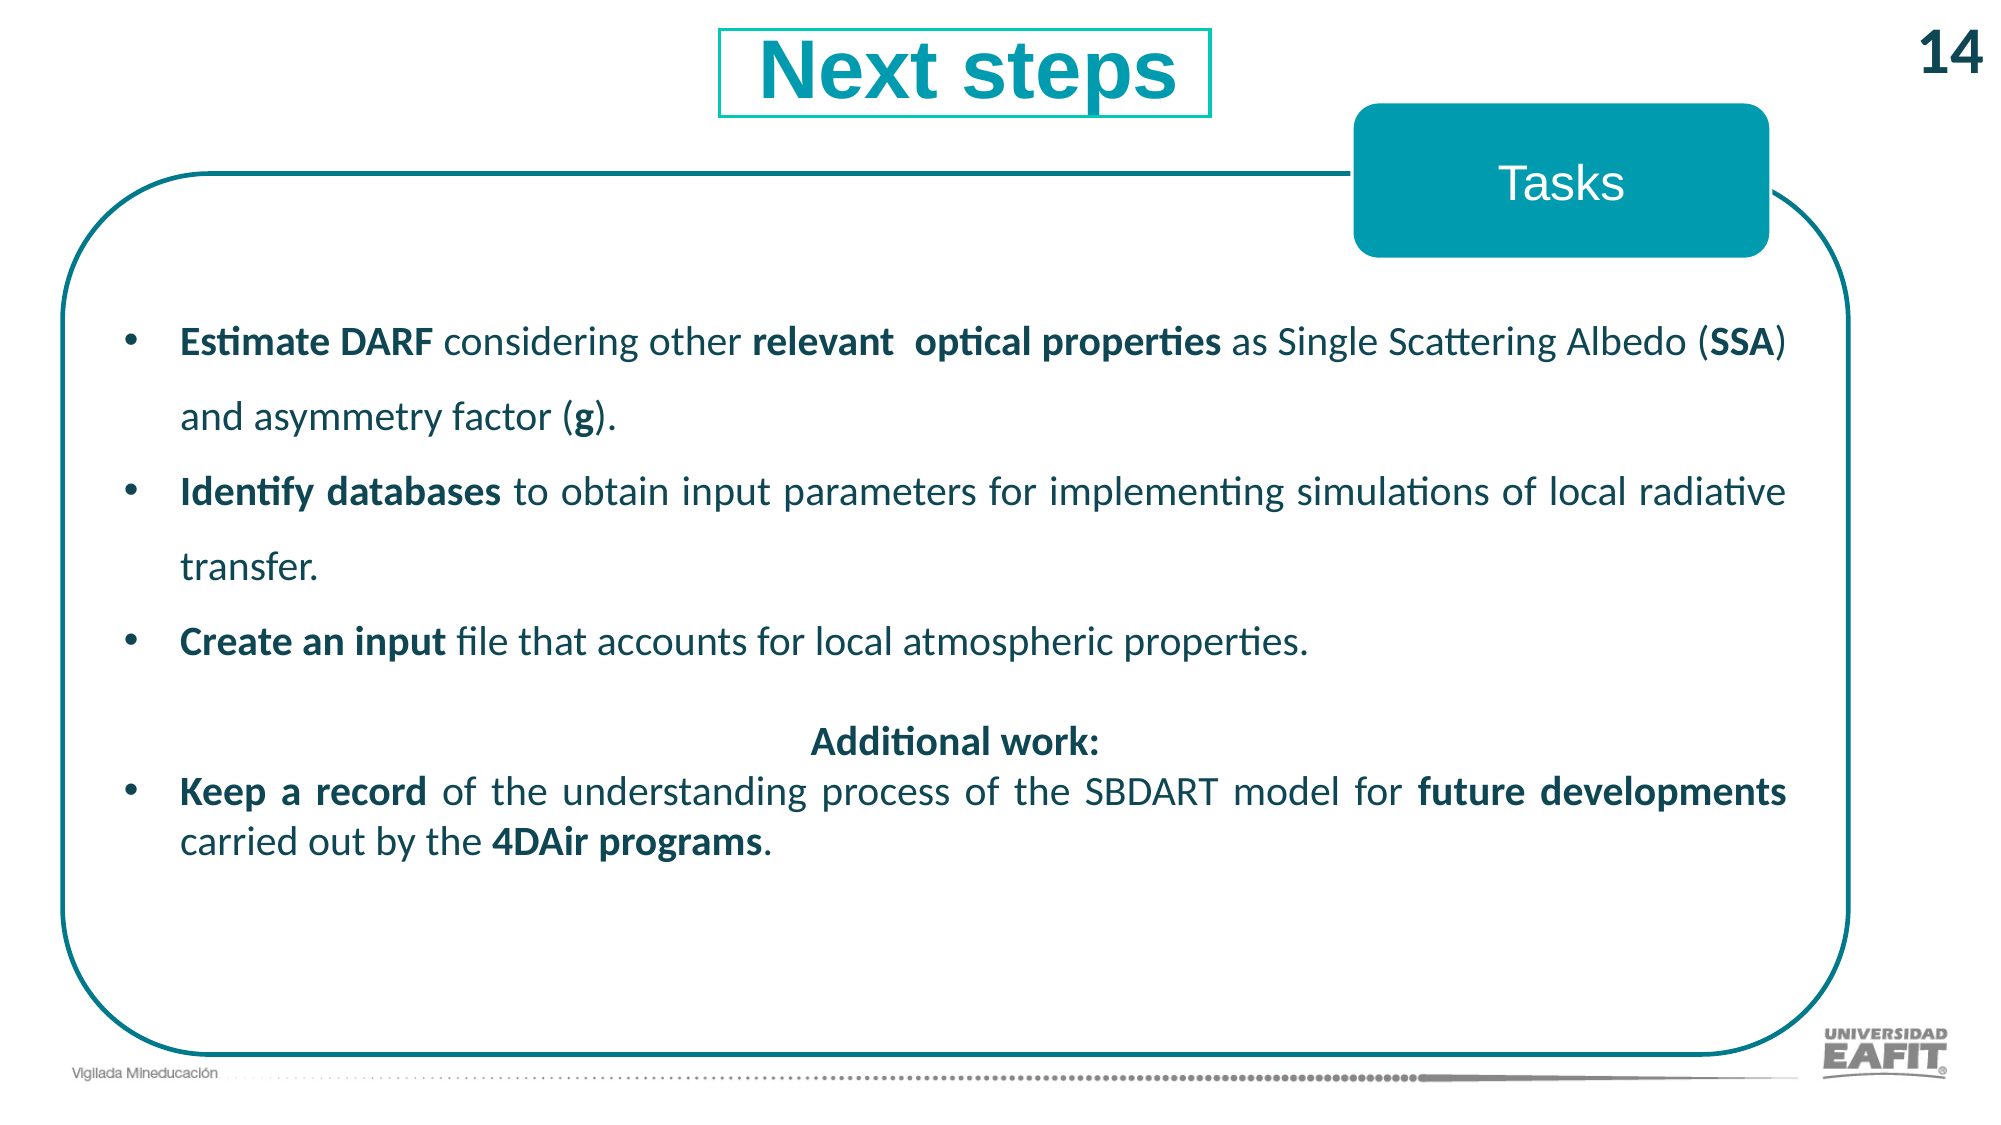

14

 Next steps
Tasks

Estimate DARF considering other relevant  optical properties as Single Scattering Albedo (SSA) and asymmetry factor (g).
Identify databases to obtain input parameters for implementing simulations of local radiative transfer.
Create an input file that accounts for local atmospheric properties.

Additional work:
Keep a record of the understanding process of the SBDART model for future developments carried out by the 4DAir programs.